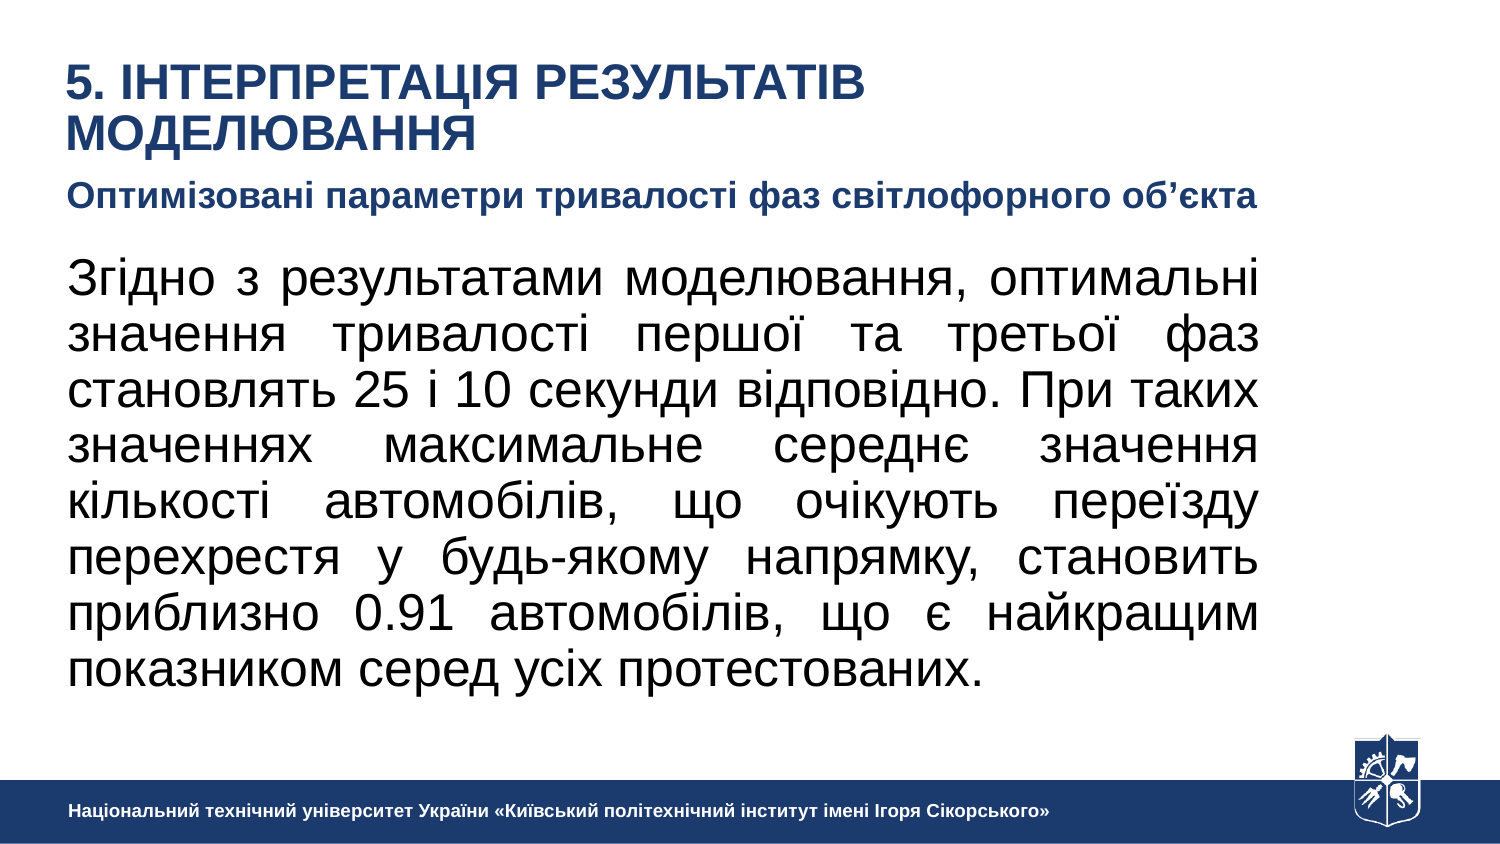

5. Інтерпретація результатів моделювання
Оптимізовані параметри тривалості фаз світлофорного об’єкта
Згідно з результатами моделювання, оптимальні значення тривалості першої та третьої фаз становлять 25 і 10 секунди відповідно. При таких значеннях максимальне середнє значення кількості автомобілів, що очікують переїзду перехрестя у будь-якому напрямку, становить приблизно 0.91 автомобілів, що є найкращим показником серед усіх протестованих.